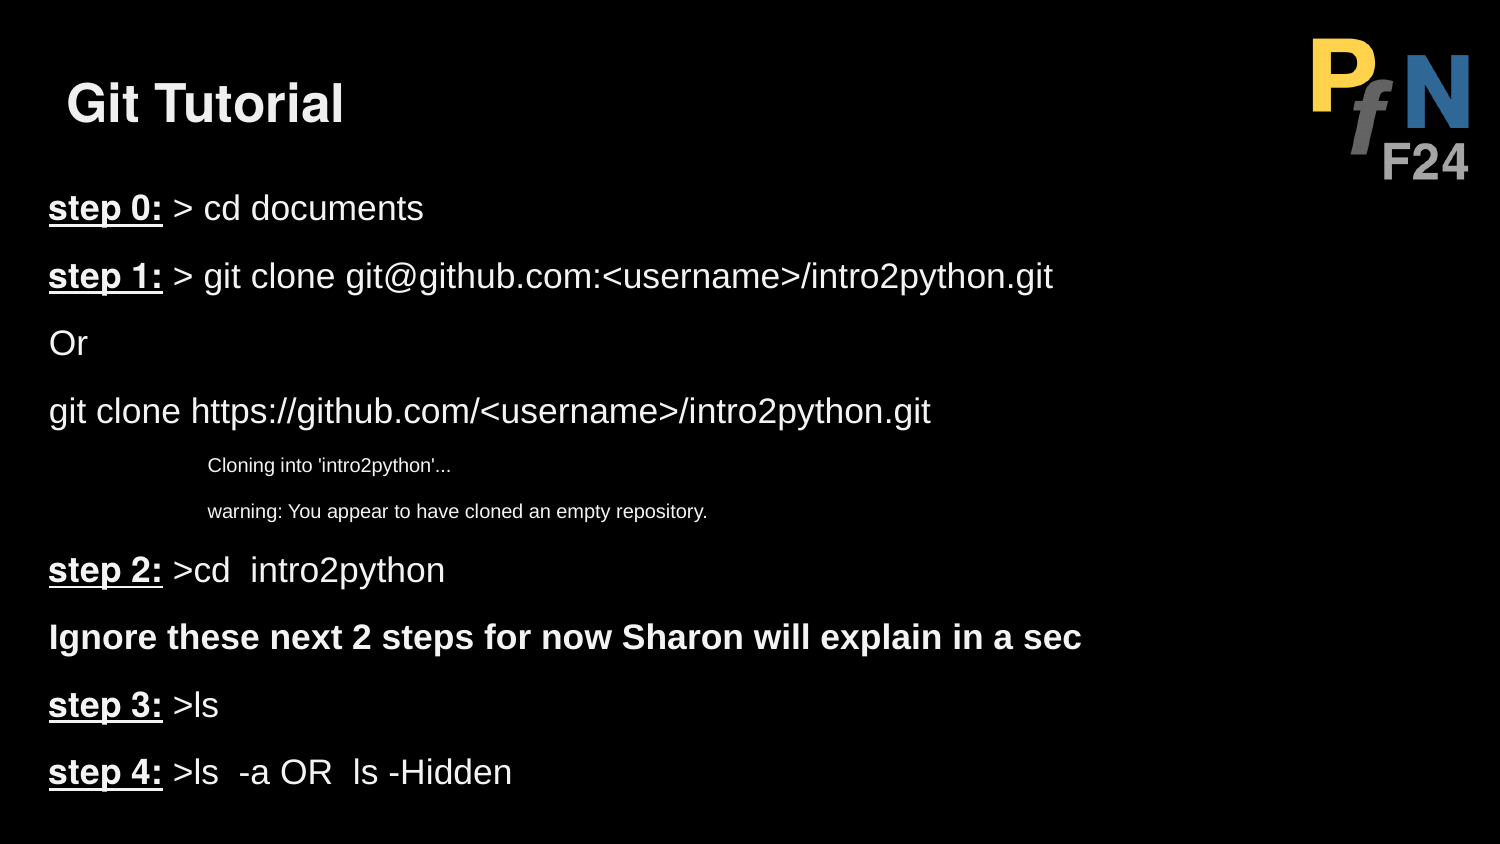

# Git Tutorial
step 0: > cd documents
step 1: > git clone git@github.com:<username>/intro2python.git
Or
git clone https://github.com/<username>/intro2python.git
Cloning into 'intro2python'...
warning: You appear to have cloned an empty repository.
step 2: >cd  intro2python
Ignore these next 2 steps for now Sharon will explain in a sec
step 3: >ls
step 4: >ls  -a OR  ls -Hidden